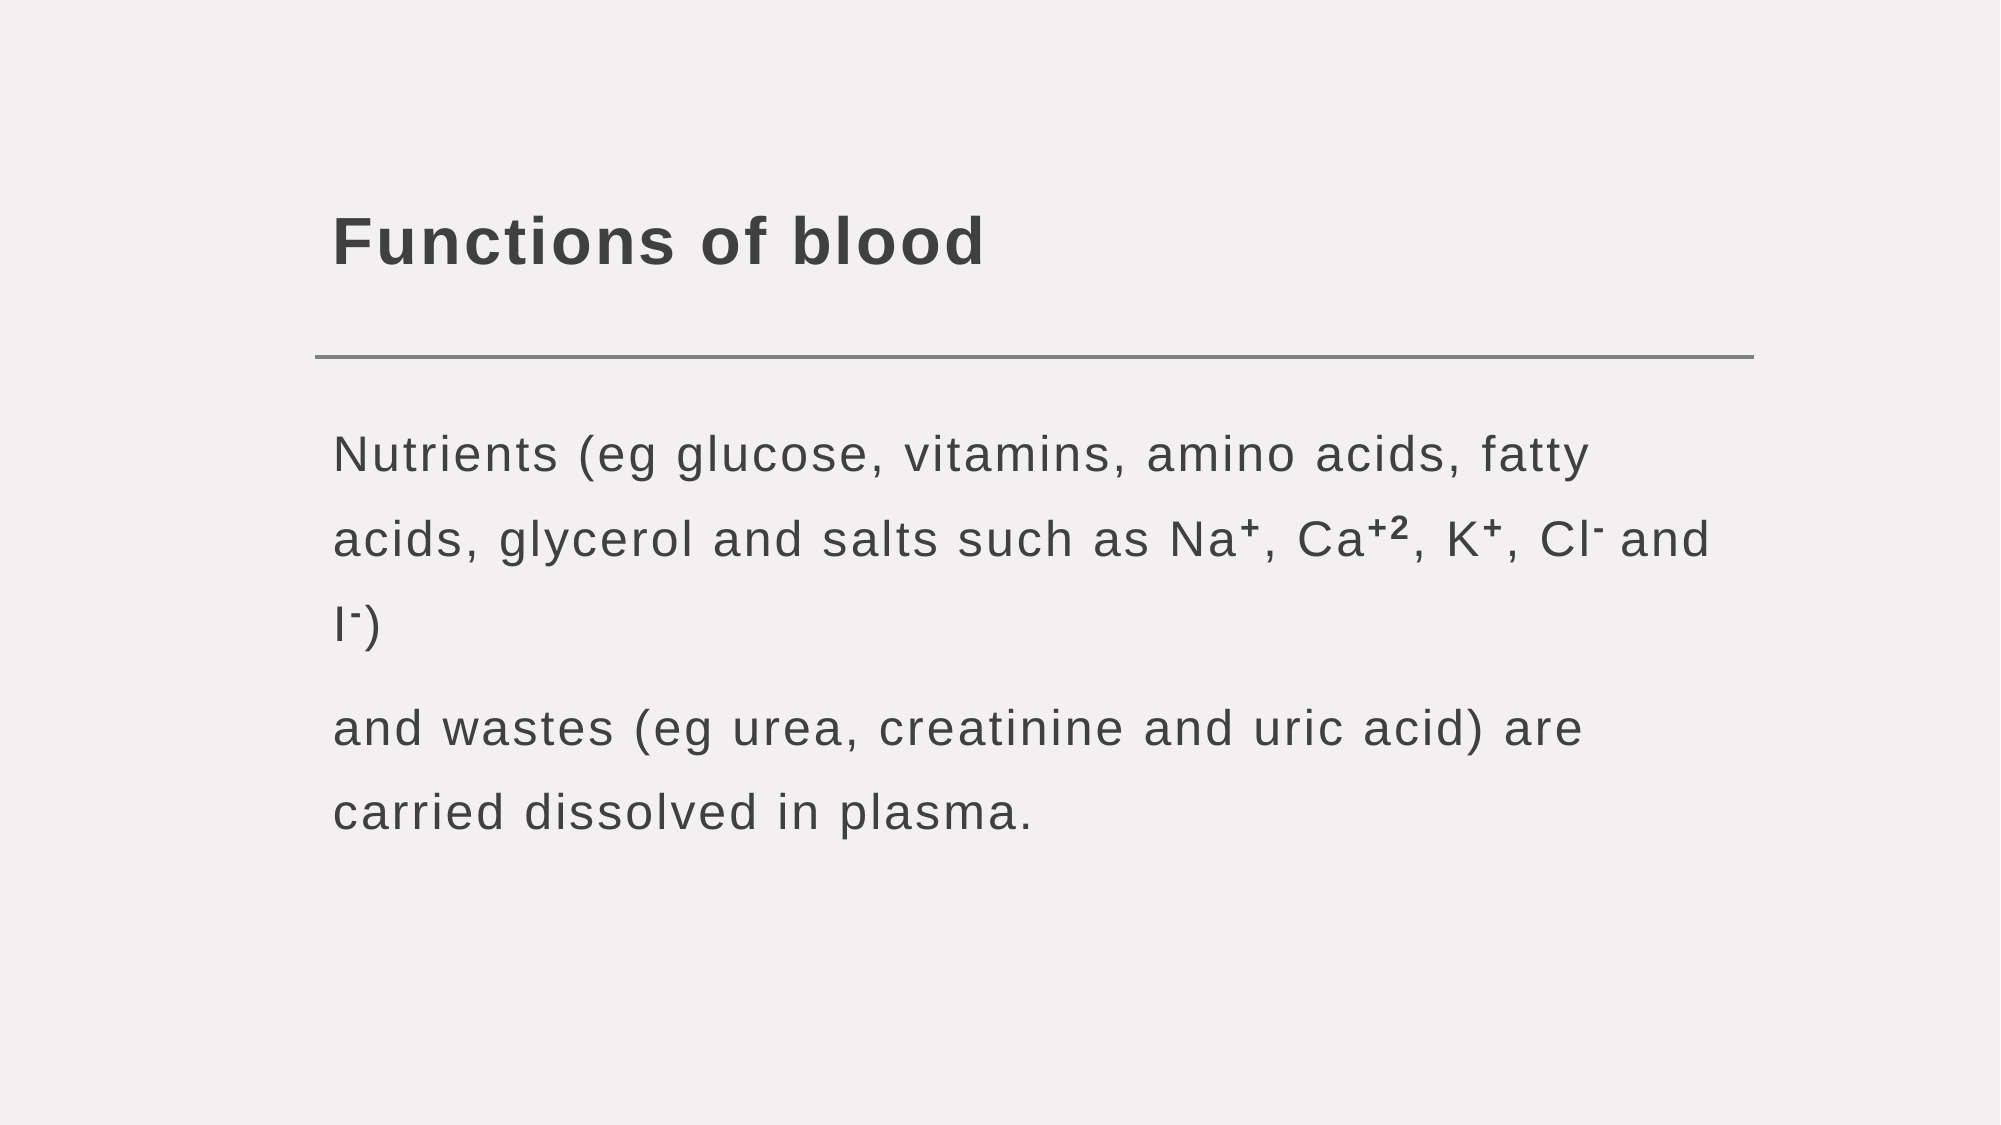

# Functions of blood
Nutrients (eg glucose, vitamins, amino acids, fatty acids, glycerol and salts such as Na+, Ca+2, K+, Cl- and I-)
and wastes (eg urea, creatinine and uric acid) are carried dissolved in plasma.